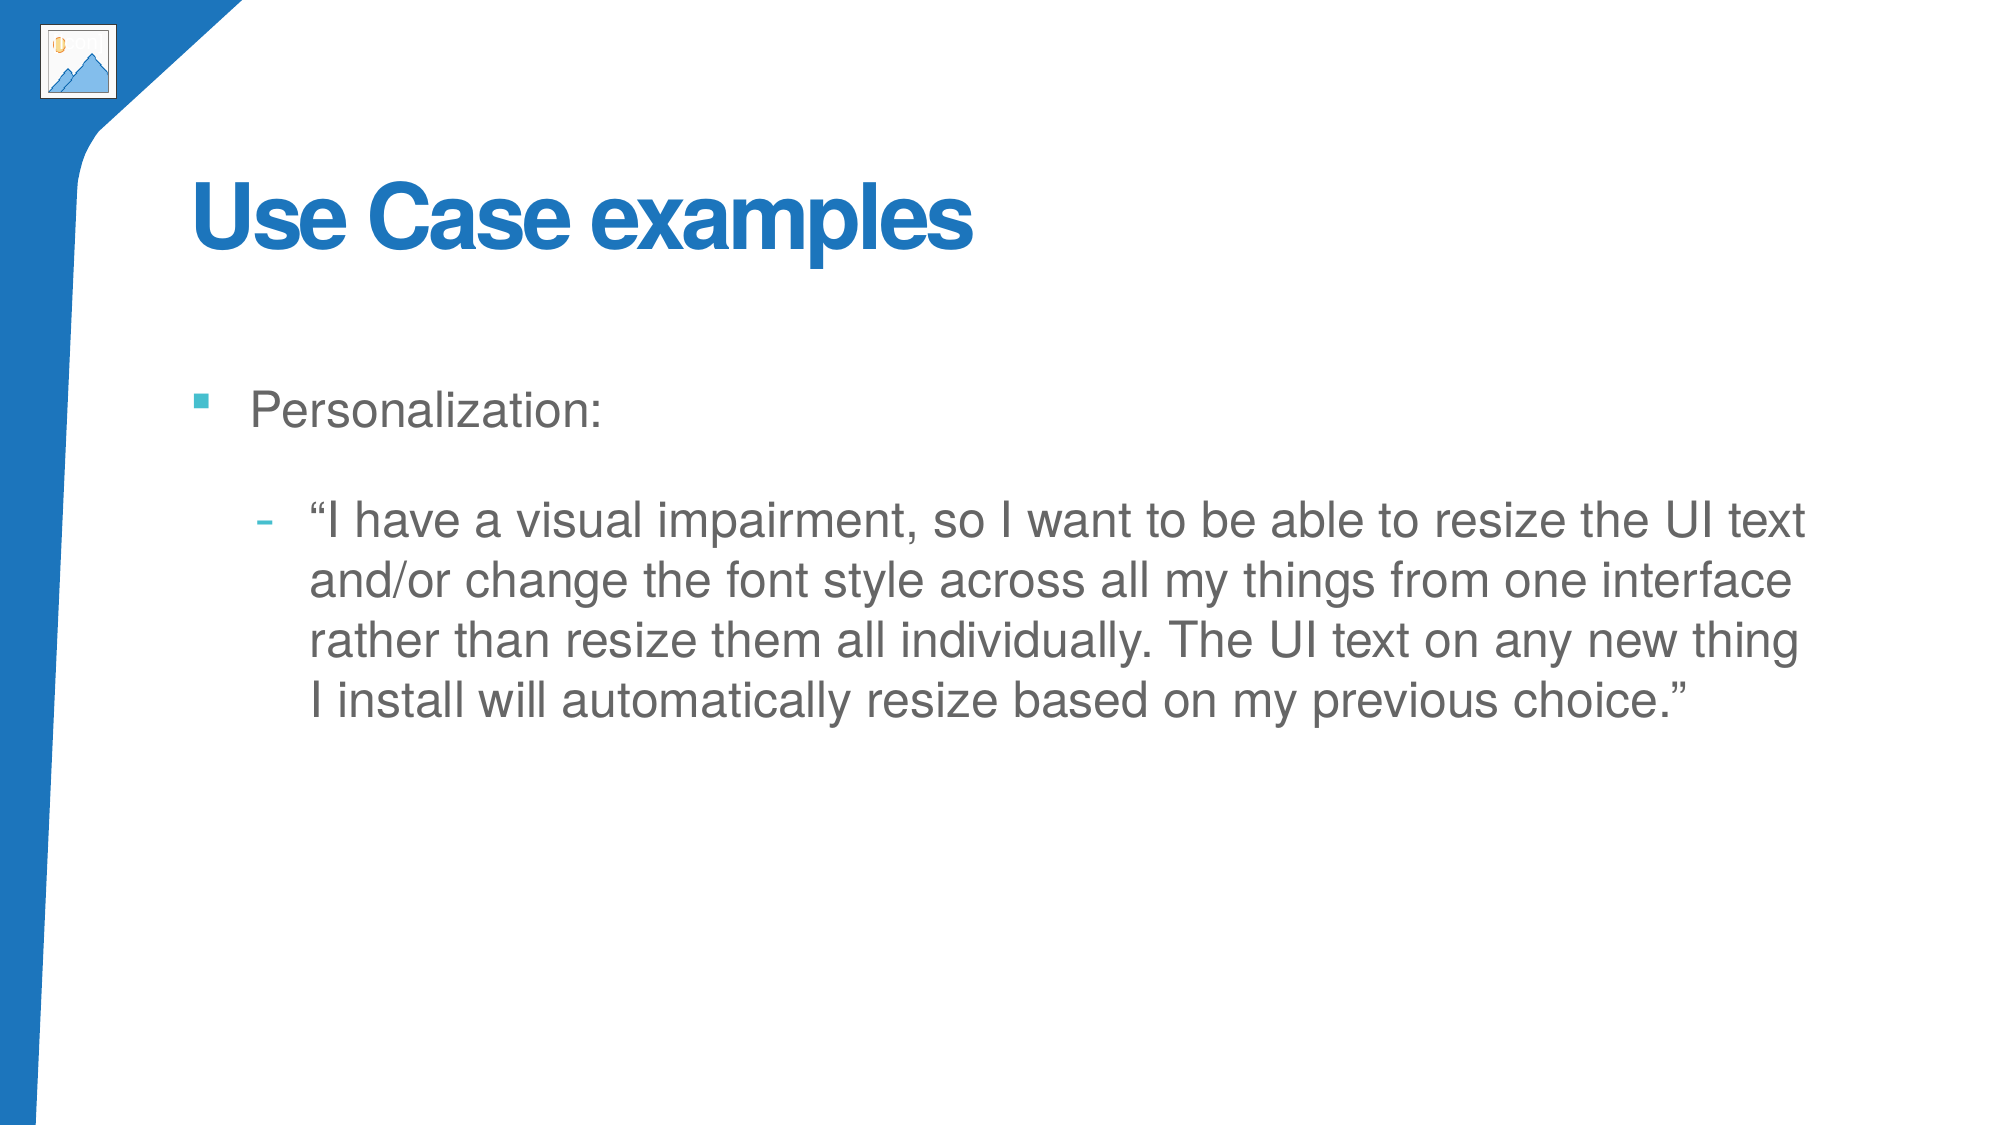

# Use Case examples
Personalization:
“I have a visual impairment, so I want to be able to resize the UI text and/or change the font style across all my things from one interface rather than resize them all individually. The UI text on any new thing I install will automatically resize based on my previous choice.”